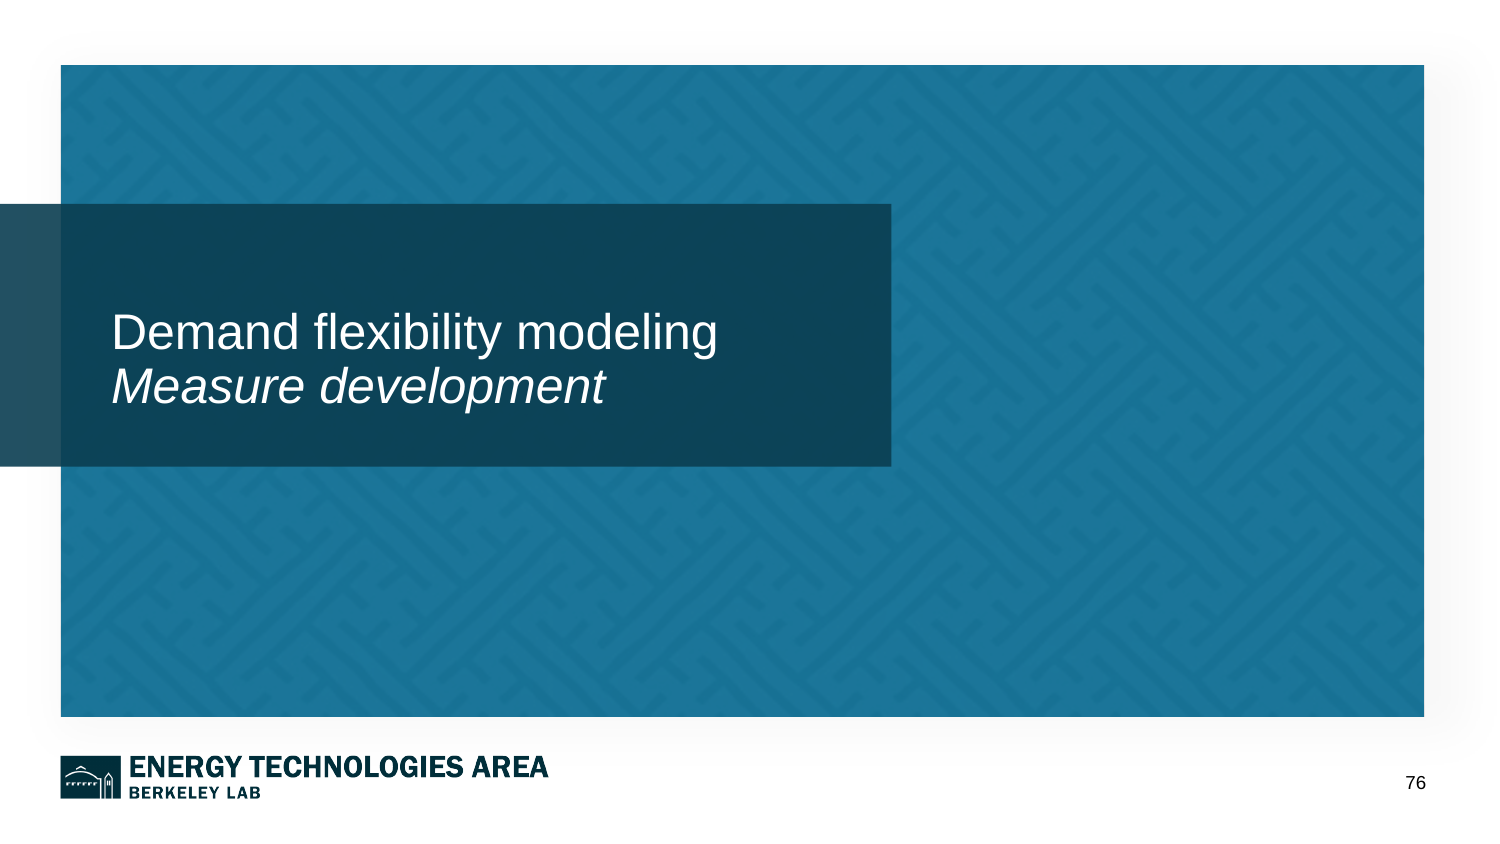

# Demand flexibility modeling Measure development
76